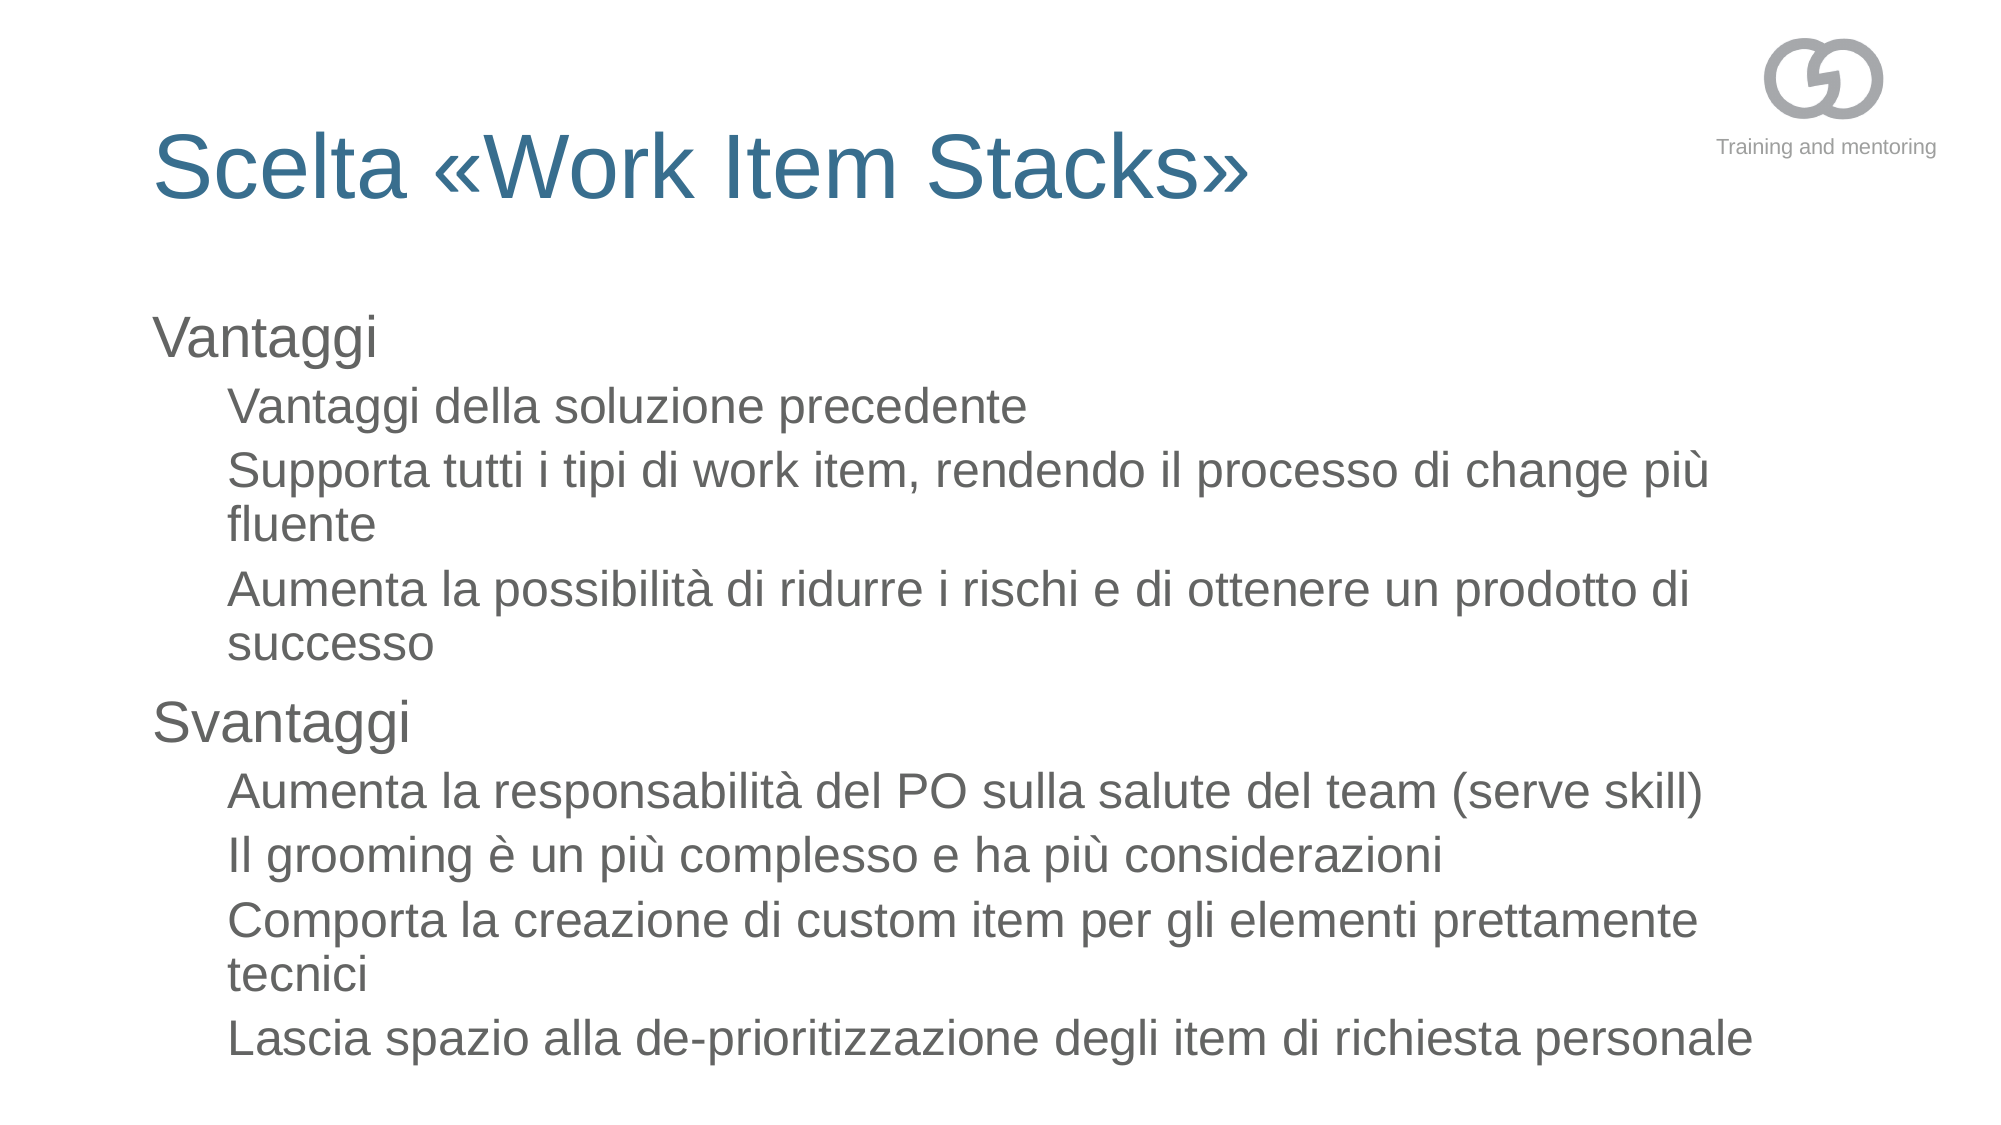

# Scelta «Work Item Stacks»
Vantaggi
Vantaggi della soluzione precedente
Supporta tutti i tipi di work item, rendendo il processo di change più fluente
Aumenta la possibilità di ridurre i rischi e di ottenere un prodotto di successo
Svantaggi
Aumenta la responsabilità del PO sulla salute del team (serve skill)
Il grooming è un più complesso e ha più considerazioni
Comporta la creazione di custom item per gli elementi prettamente tecnici
Lascia spazio alla de-prioritizzazione degli item di richiesta personale